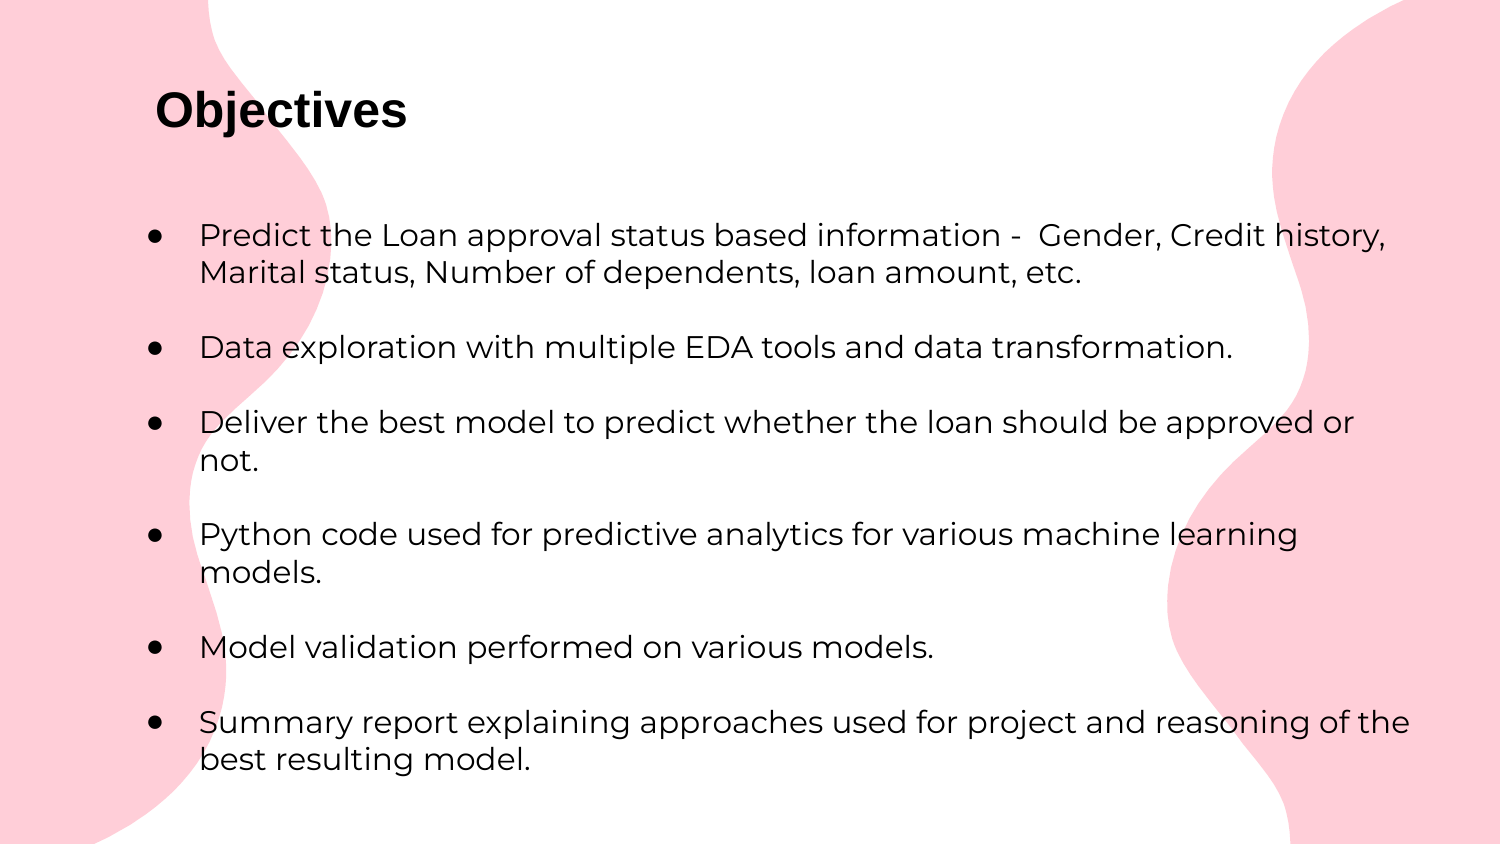

Objectives
Predict the Loan approval status based information -  Gender, Credit history, Marital status, Number of dependents, loan amount, etc.

Data exploration with multiple EDA tools and data transformation.

Deliver the best model to predict whether the loan should be approved or not.

Python code used for predictive analytics for various machine learning models.

Model validation performed on various models.

Summary report explaining approaches used for project and reasoning of the best resulting model.